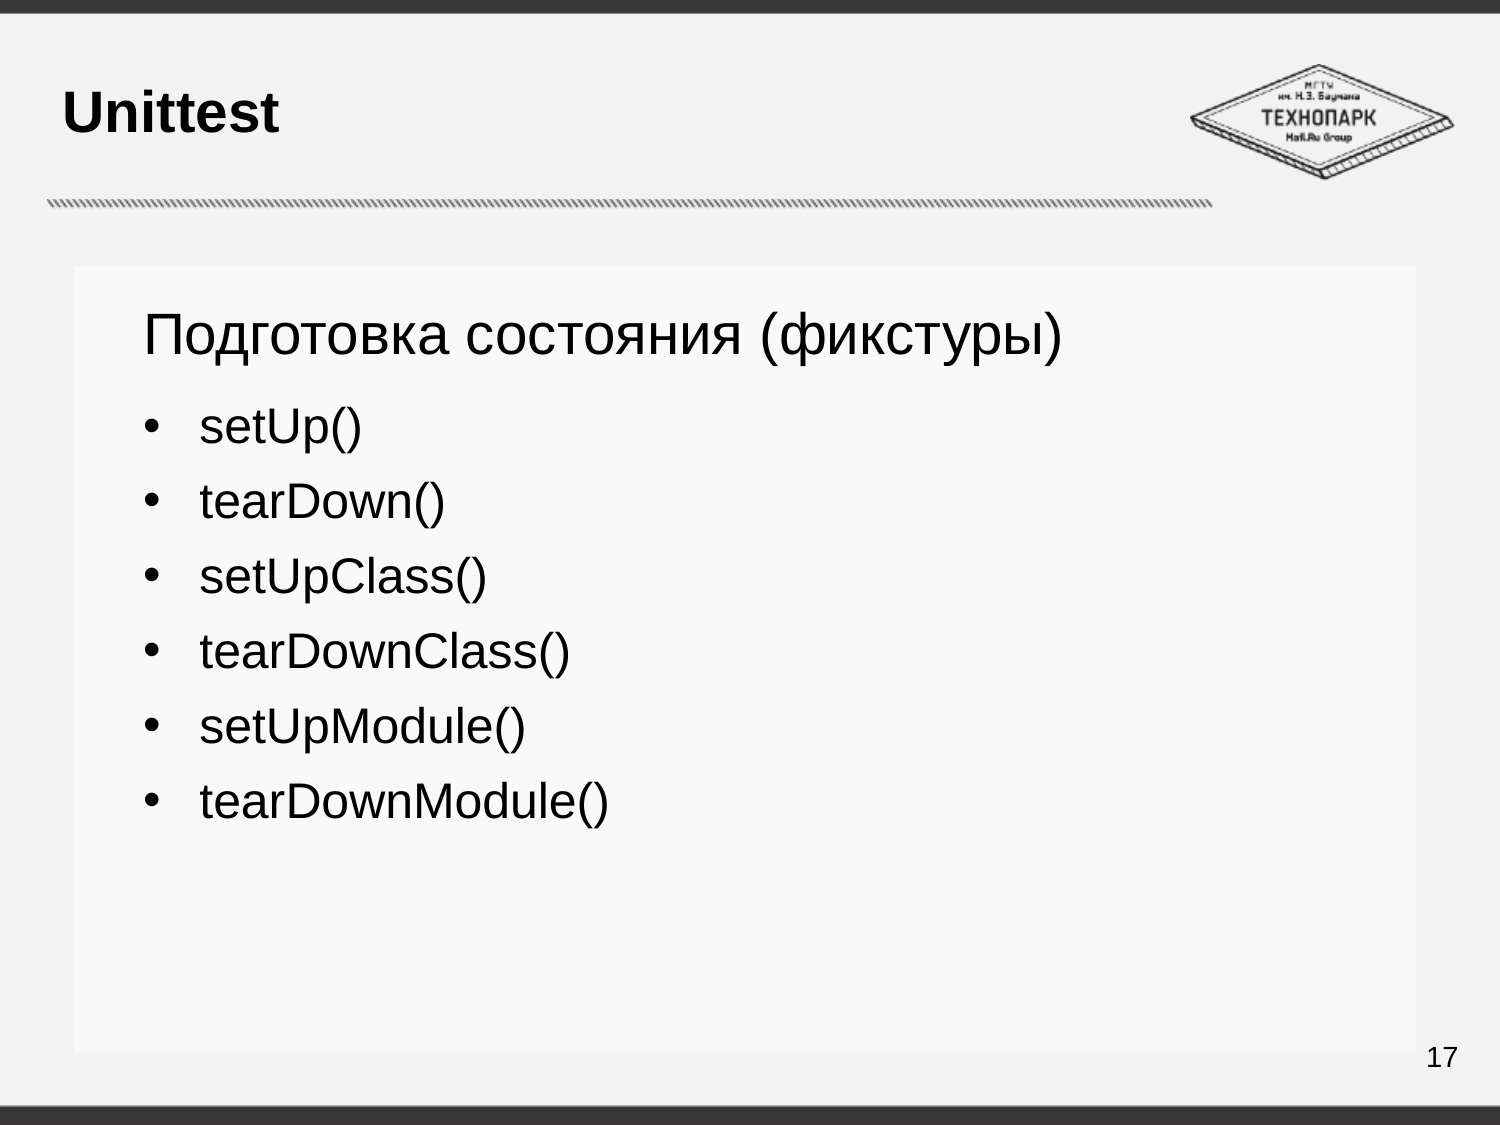

# Unittest
Подготовка состояния (фикстуры)
setUp()
tearDown()
setUpClass()
tearDownClass()
setUpModule()
tearDownModule()
17